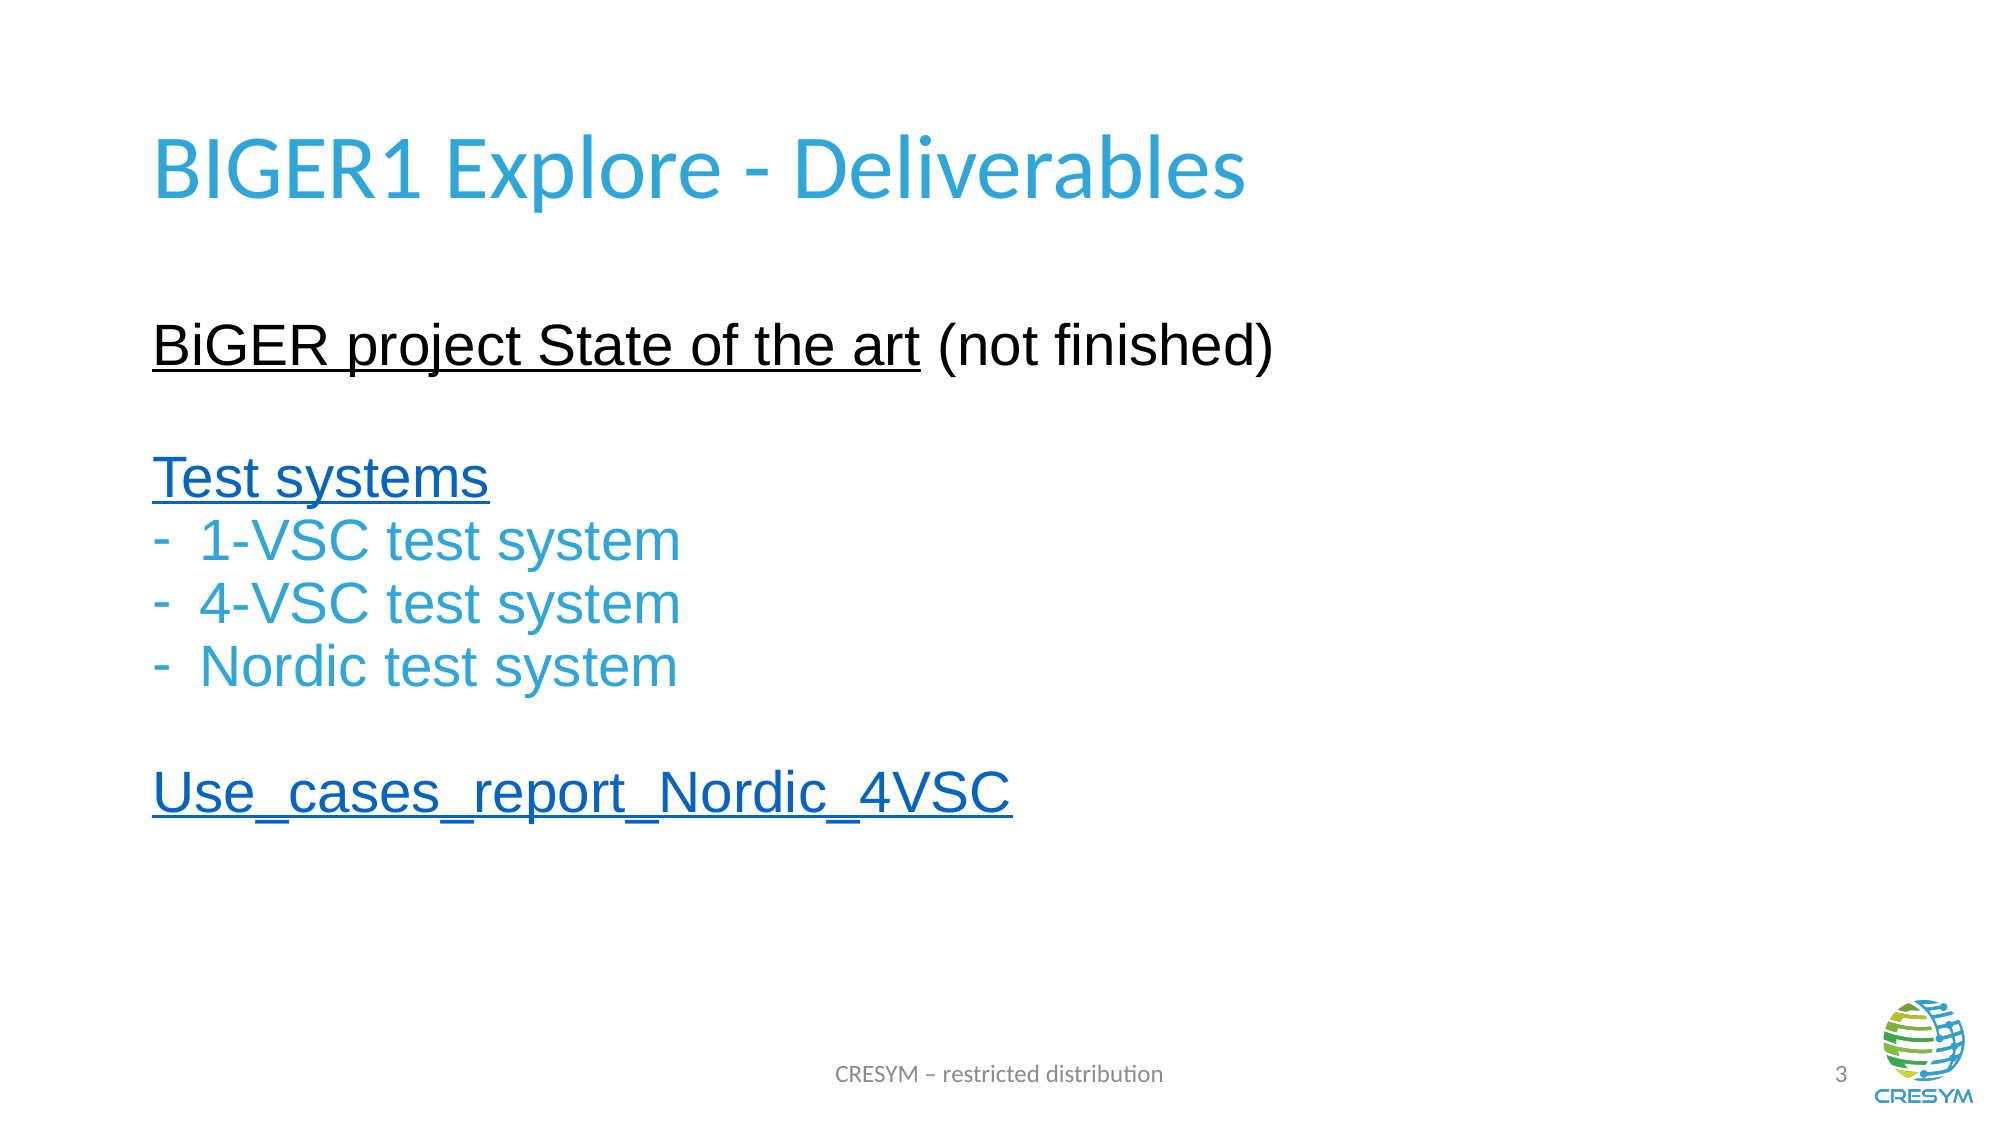

# BIGER1 Explore - Deliverables
BiGER project State of the art (not finished)

Test systems
1-VSC test system
4-VSC test system
Nordic test system

Use_cases_report_Nordic_4VSC
CRESYM – restricted distribution
3